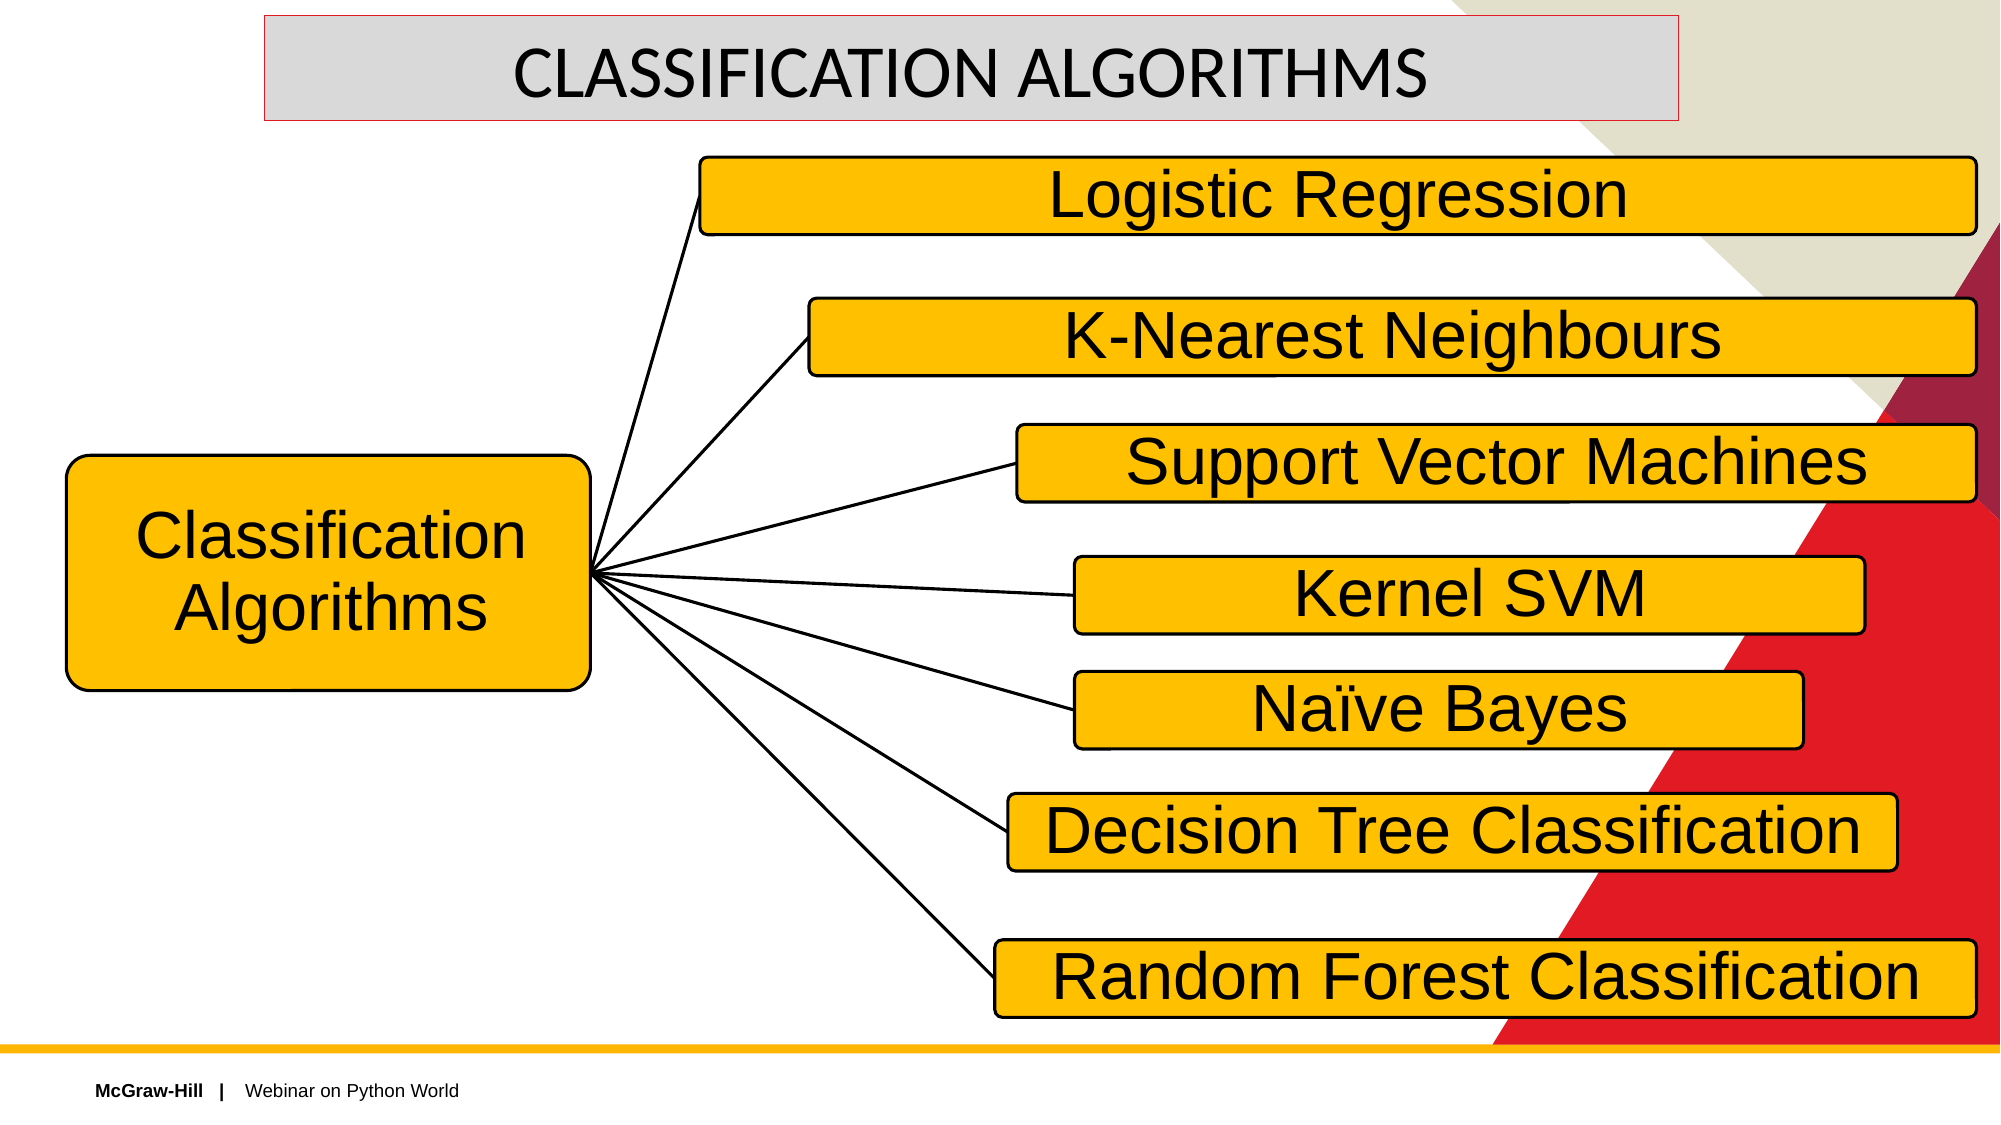

CLASSIFICATION ALGORITHMS
Classification Algorithms

Logistic Regression

K-Nearest Neighbours

Support Vector Machines

Kernel SVM

Naïve Bayes

Decision Tree Classification

Random Forest Classification
Webinar on Python World